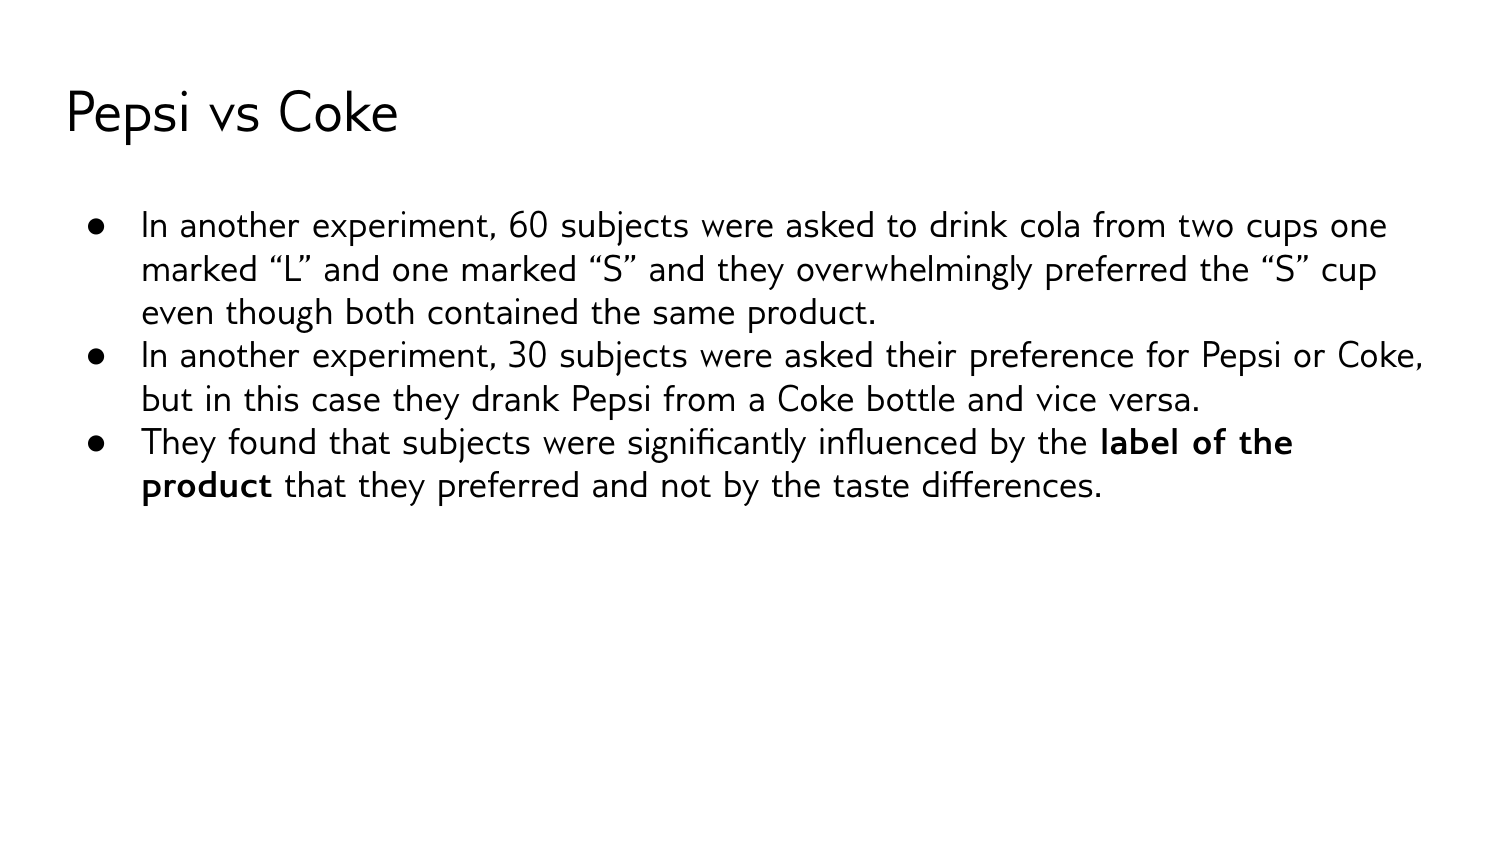

# Pepsi vs Coke
In another experiment, 60 subjects were asked to drink cola from two cups one marked “L” and one marked “S” and they overwhelmingly preferred the “S” cup even though both contained the same product.
In another experiment, 30 subjects were asked their preference for Pepsi or Coke, but in this case they drank Pepsi from a Coke bottle and vice versa.
They found that subjects were significantly influenced by the label of the product that they preferred and not by the taste differences.